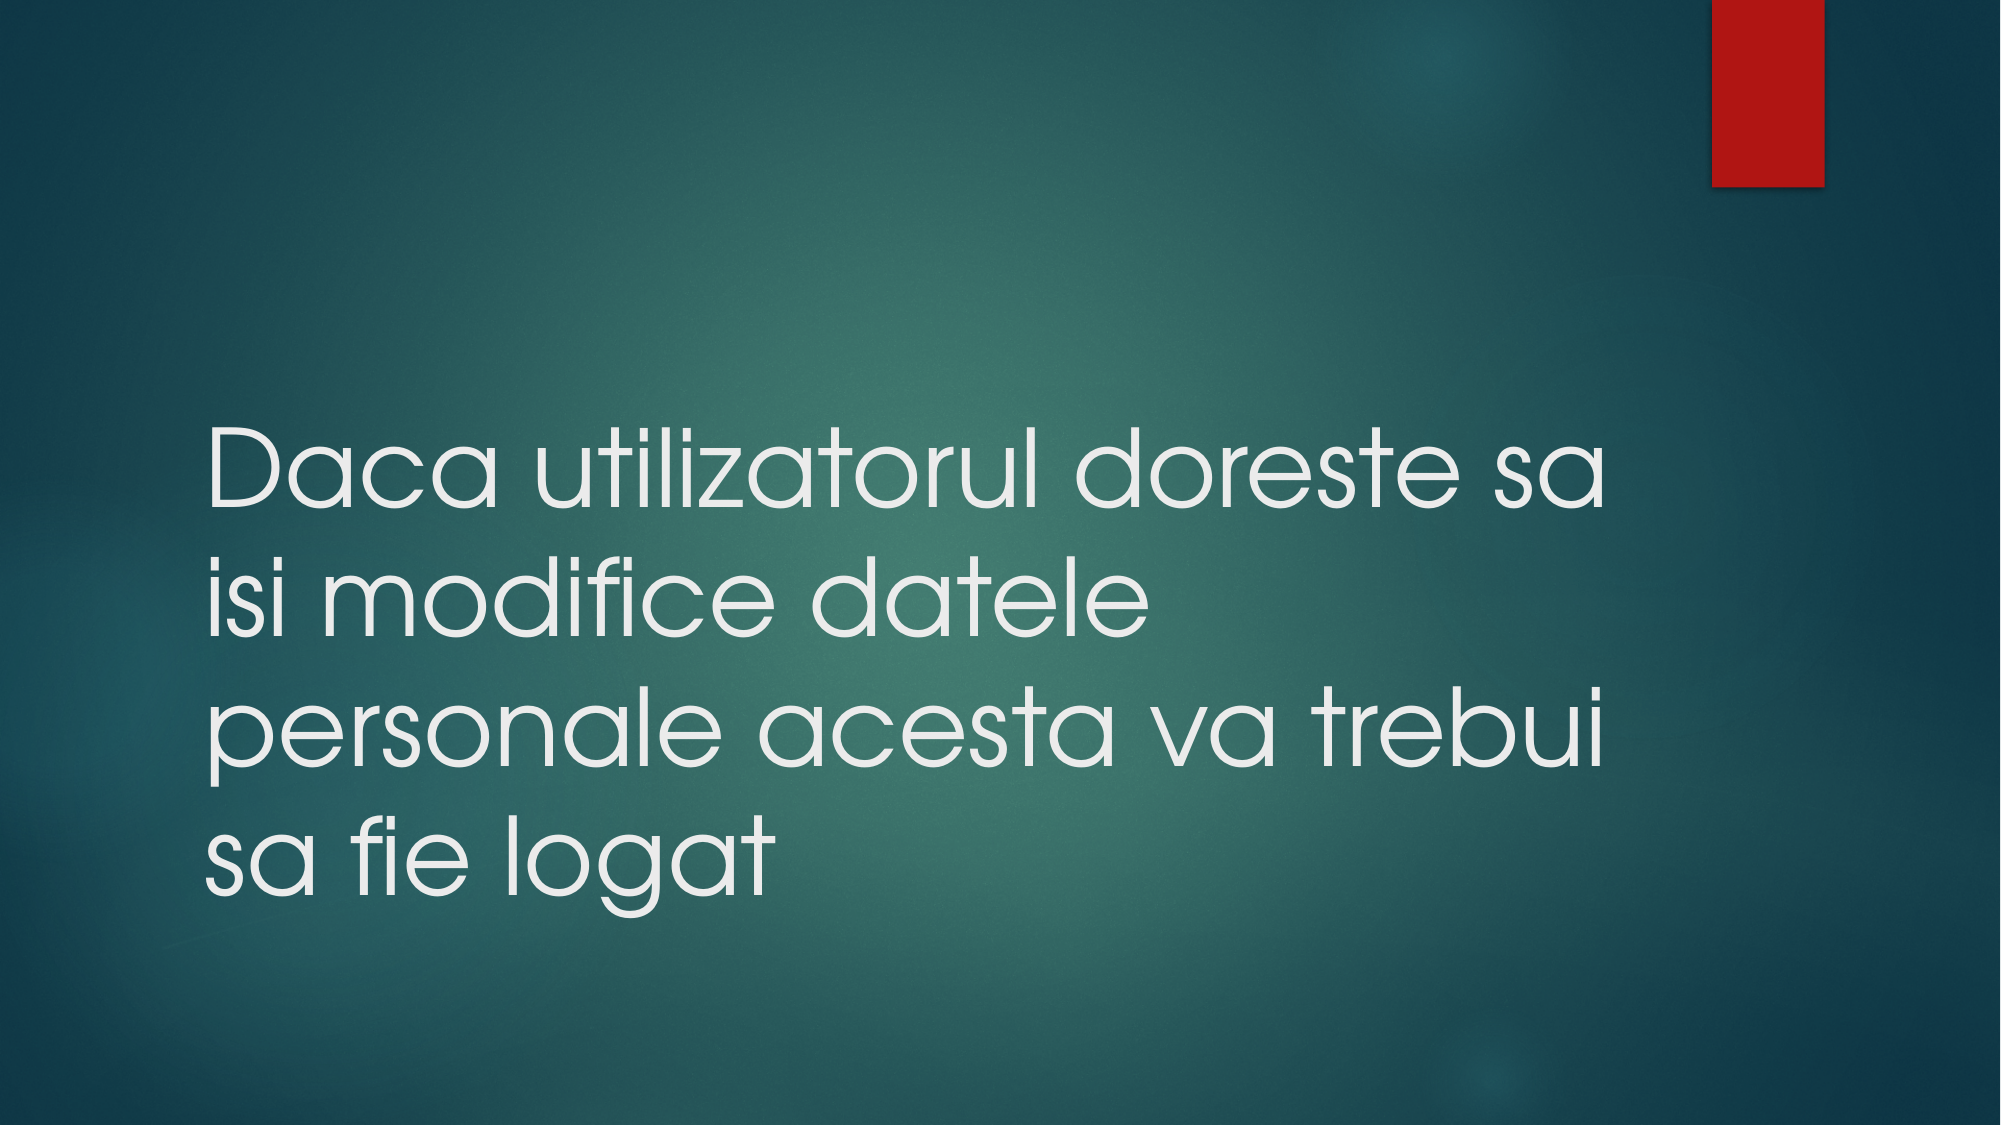

# Daca utilizatorul doreste sa isi modifice datele personale acesta va trebui sa fie logat